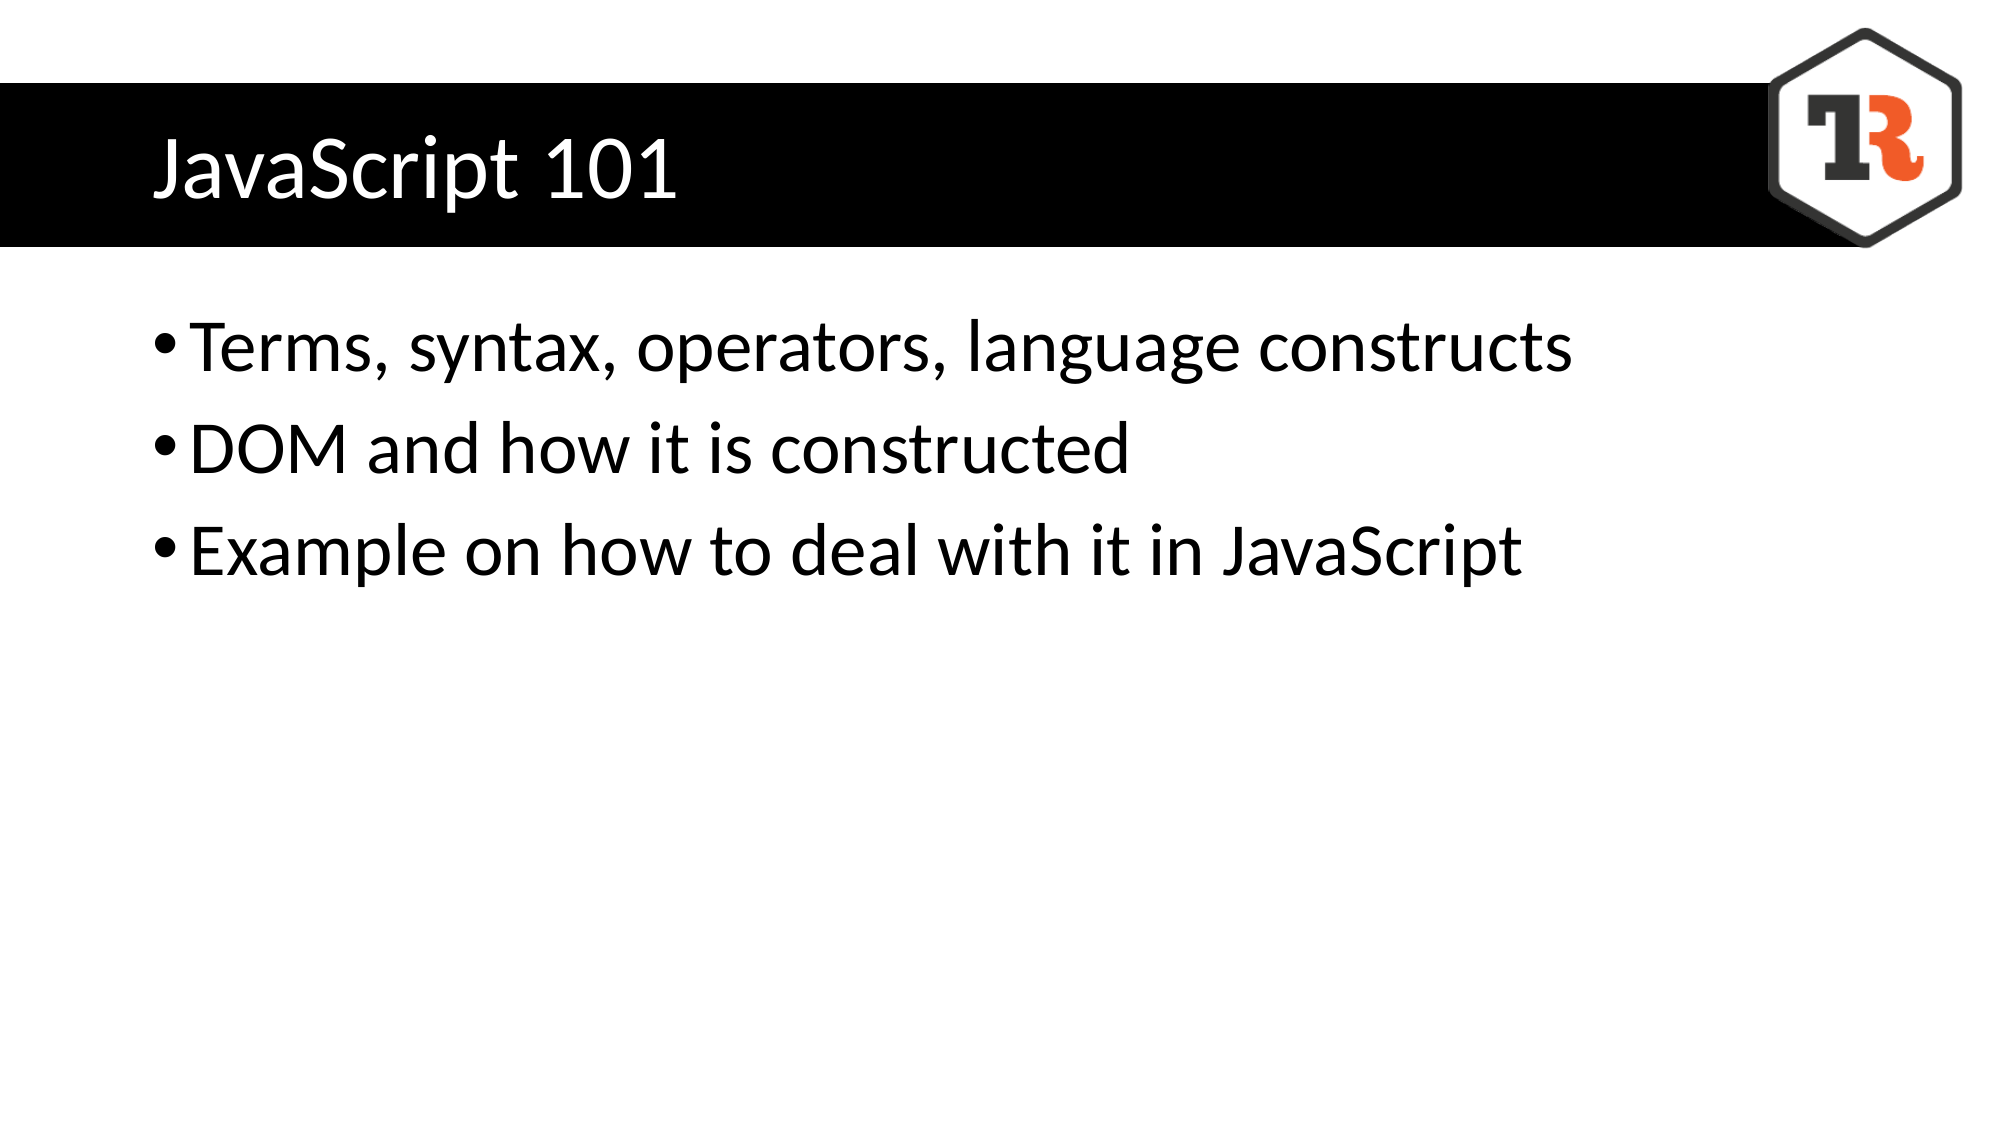

# JavaScript 101
Terms, syntax, operators, language constructs
DOM and how it is constructed
Example on how to deal with it in JavaScript